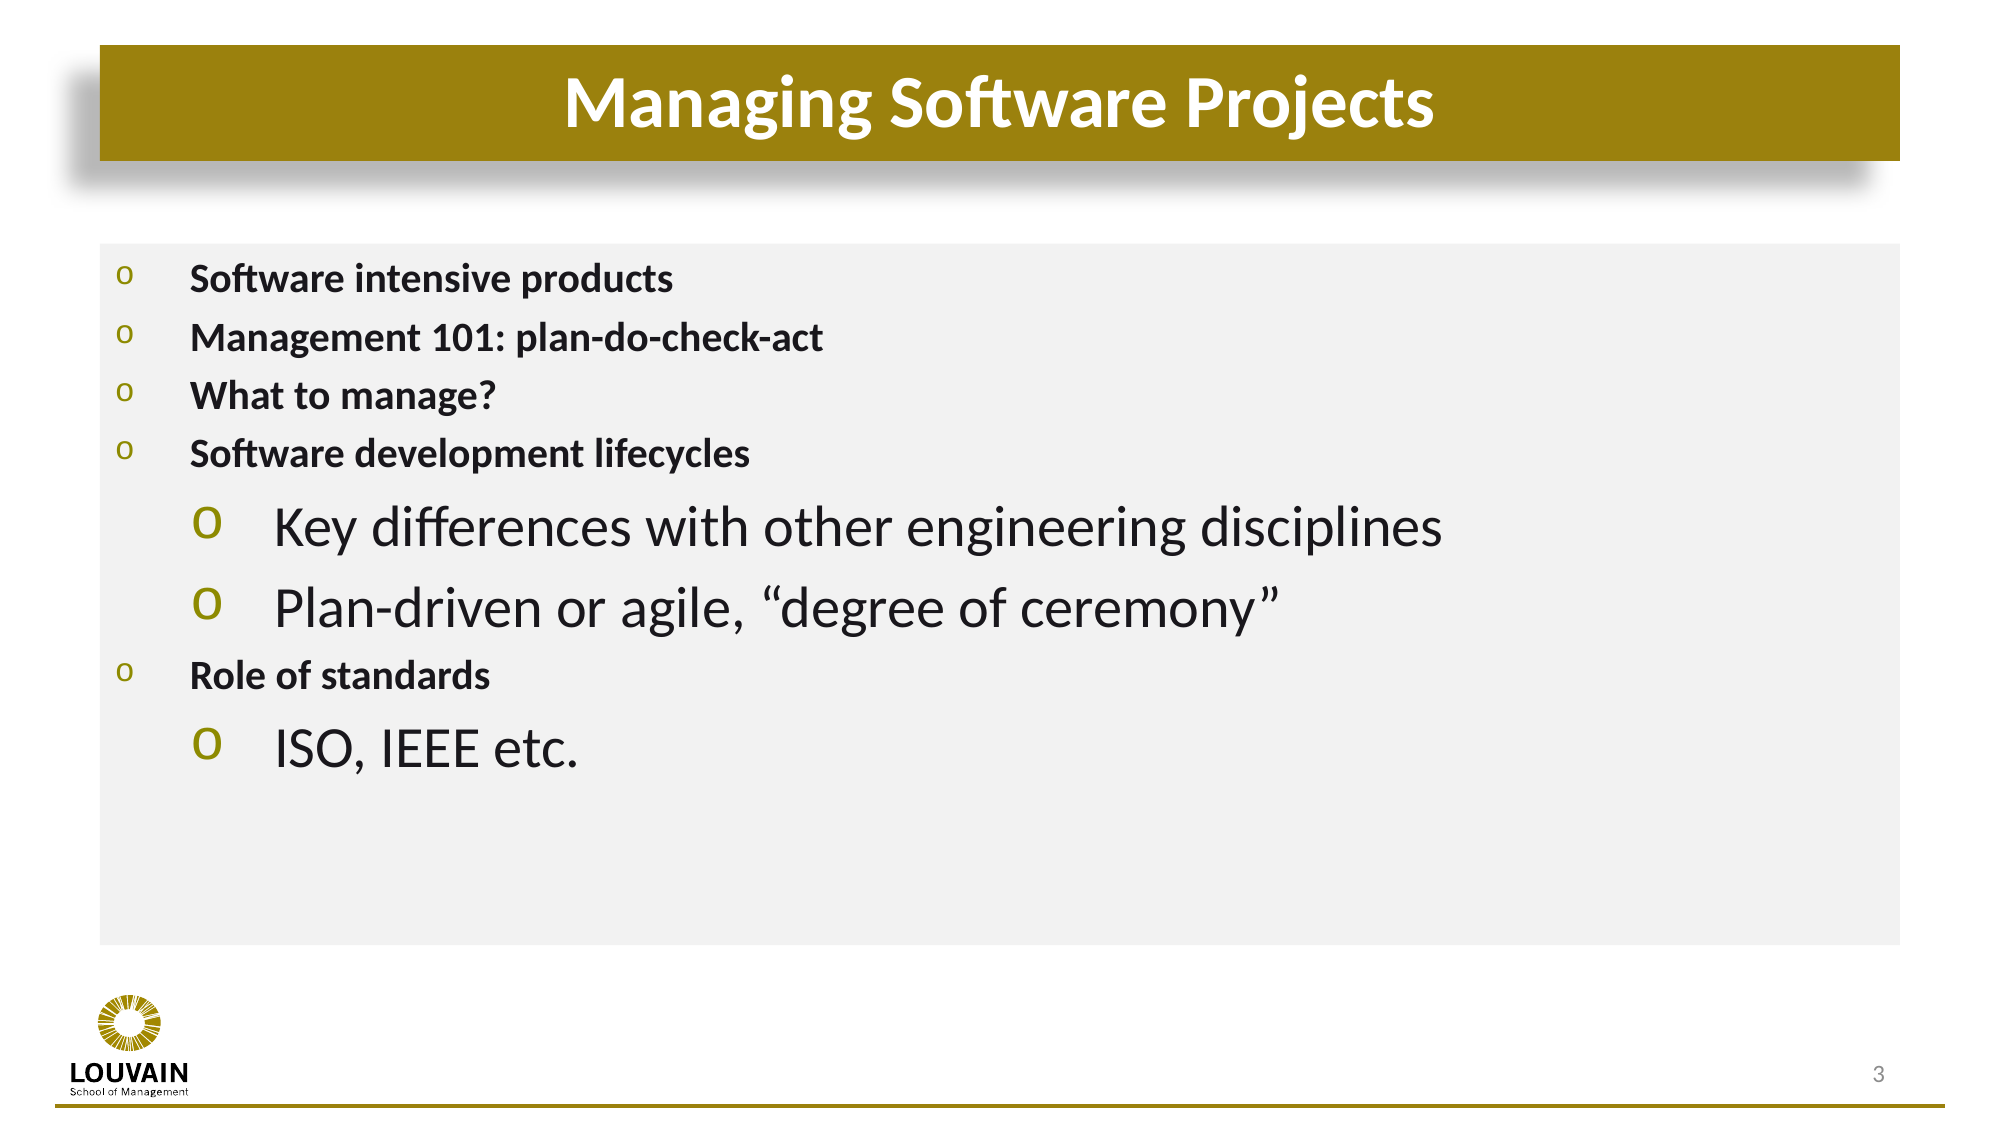

# Managing Software Projects
Software intensive products
Management 101: plan-do-check-act
What to manage?
Software development lifecycles
Key differences with other engineering disciplines
Plan-driven or agile, “degree of ceremony”
Role of standards
ISO, IEEE etc.

3